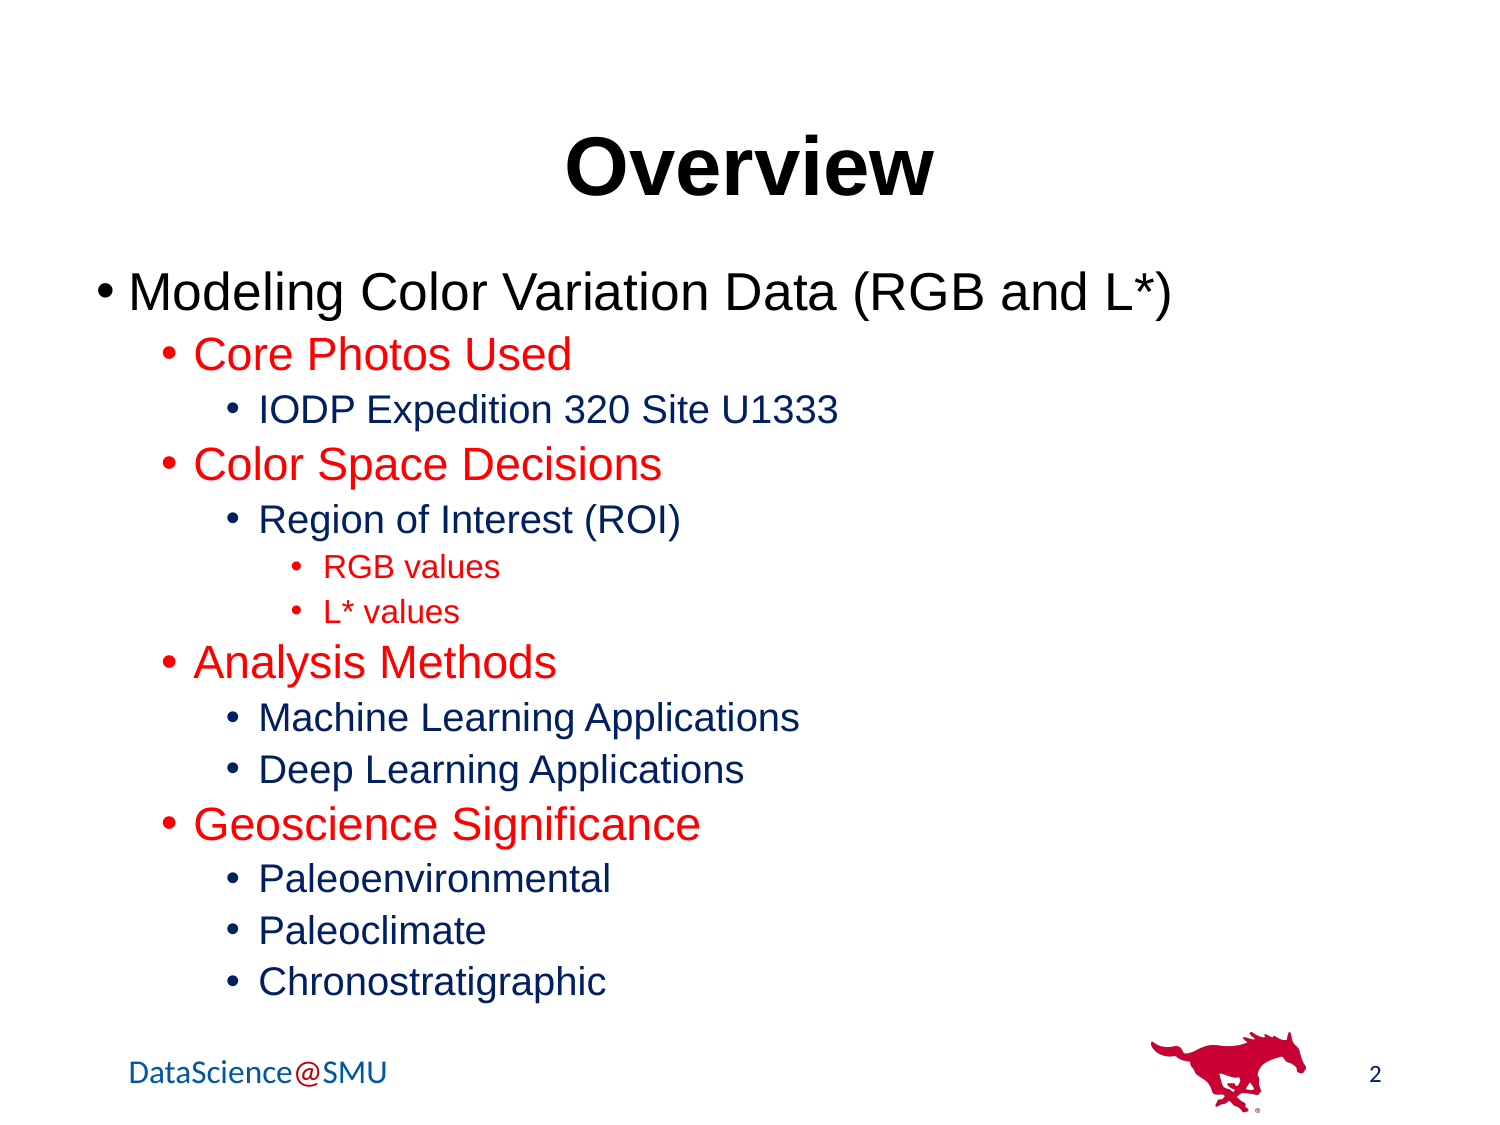

# Overview
Modeling Color Variation Data (RGB and L*)
Core Photos Used
IODP Expedition 320 Site U1333
Color Space Decisions
Region of Interest (ROI)
RGB values
L* values
Analysis Methods
Machine Learning Applications
Deep Learning Applications
Geoscience Significance
Paleoenvironmental
Paleoclimate
Chronostratigraphic

2